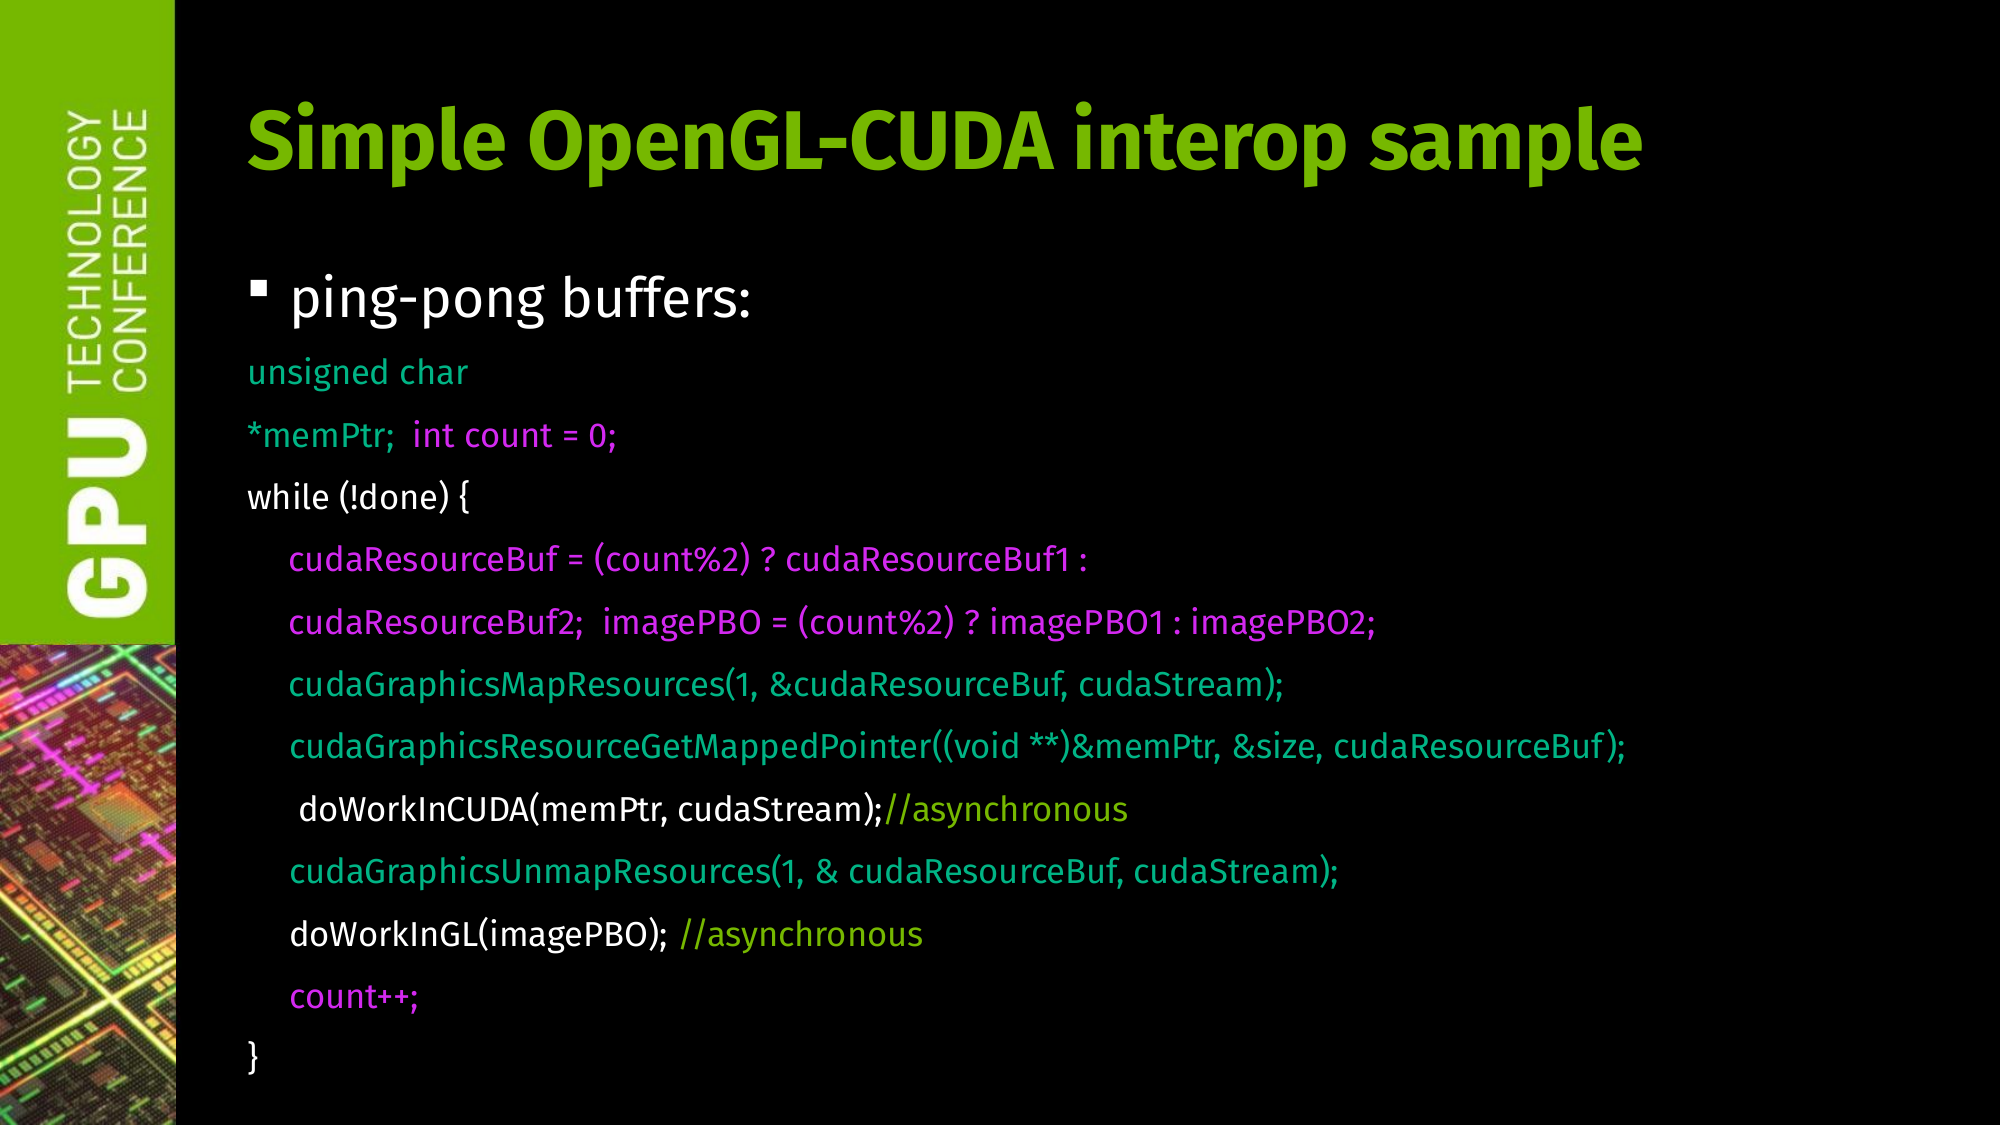

# Simple OpenGL-CUDA interop sample
ping-pong buffers:
unsigned char *memPtr;  int count = 0;
while (!done) {
cudaResourceBuf = (count%2) ? cudaResourceBuf1 : cudaResourceBuf2;  imagePBO = (count%2) ? imagePBO1 : imagePBO2;  cudaGraphicsMapResources(1, &cudaResourceBuf, cudaStream);
cudaGraphicsResourceGetMappedPointer((void **)&memPtr, &size, cudaResourceBuf);  doWorkInCUDA(memPtr, cudaStream);//asynchronous  cudaGraphicsUnmapResources(1, & cudaResourceBuf, cudaStream);  doWorkInGL(imagePBO); //asynchronous
count++;
}